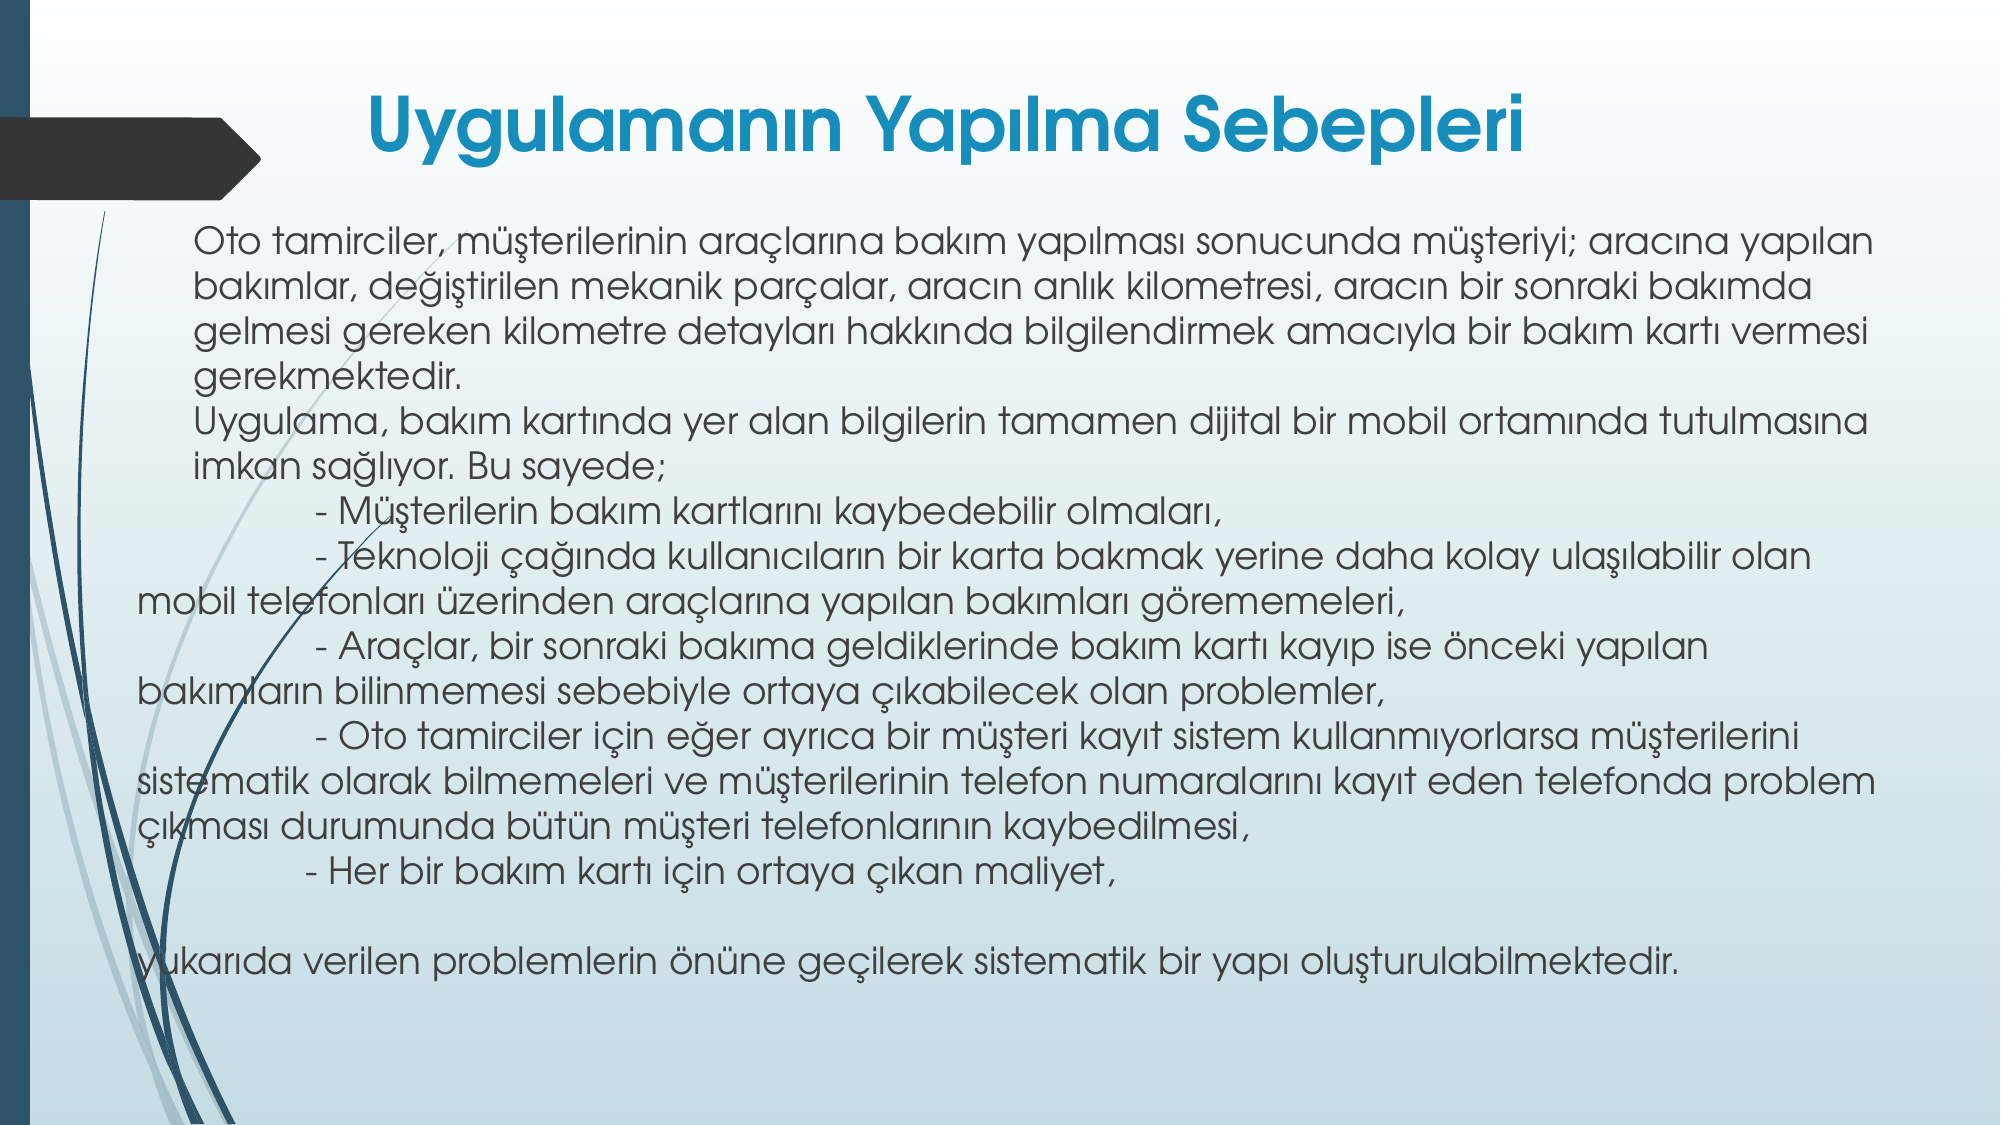

# Uygulamanın Yapılma Sebepleri
5
Oto tamirciler, müşterilerinin araçlarına bakım yapılması sonucunda müşteriyi; aracına yapılan bakımlar, değiştirilen mekanik parçalar, aracın anlık kilometresi, aracın bir sonraki bakımda gelmesi gereken kilometre detayları hakkında bilgilendirmek amacıyla bir bakım kartı vermesi gerekmektedir.
Uygulama, bakım kartında yer alan bilgilerin tamamen dijital bir mobil ortamında tutulmasına imkan sağlıyor. Bu sayede;
                 - Müşterilerin bakım kartlarını kaybedebilir olmaları,
                 - Teknoloji çağında kullanıcıların bir karta bakmak yerine daha kolay ulaşılabilir olan  mobil telefonları üzerinden araçlarına yapılan bakımları görememeleri,
                 - Araçlar, bir sonraki bakıma geldiklerinde bakım kartı kayıp ise önceki yapılan bakımların bilinmemesi sebebiyle ortaya çıkabilecek olan problemler,
                 - Oto tamirciler için eğer ayrıca bir müşteri kayıt sistem kullanmıyorlarsa müşterilerini sistematik olarak bilmemeleri ve müşterilerinin telefon numaralarını kayıt eden telefonda problem çıkması durumunda bütün müşteri telefonlarının kaybedilmesi,
                - Her bir bakım kartı için ortaya çıkan maliyet,

yukarıda verilen problemlerin önüne geçilerek sistematik bir yapı oluşturulabilmektedir.